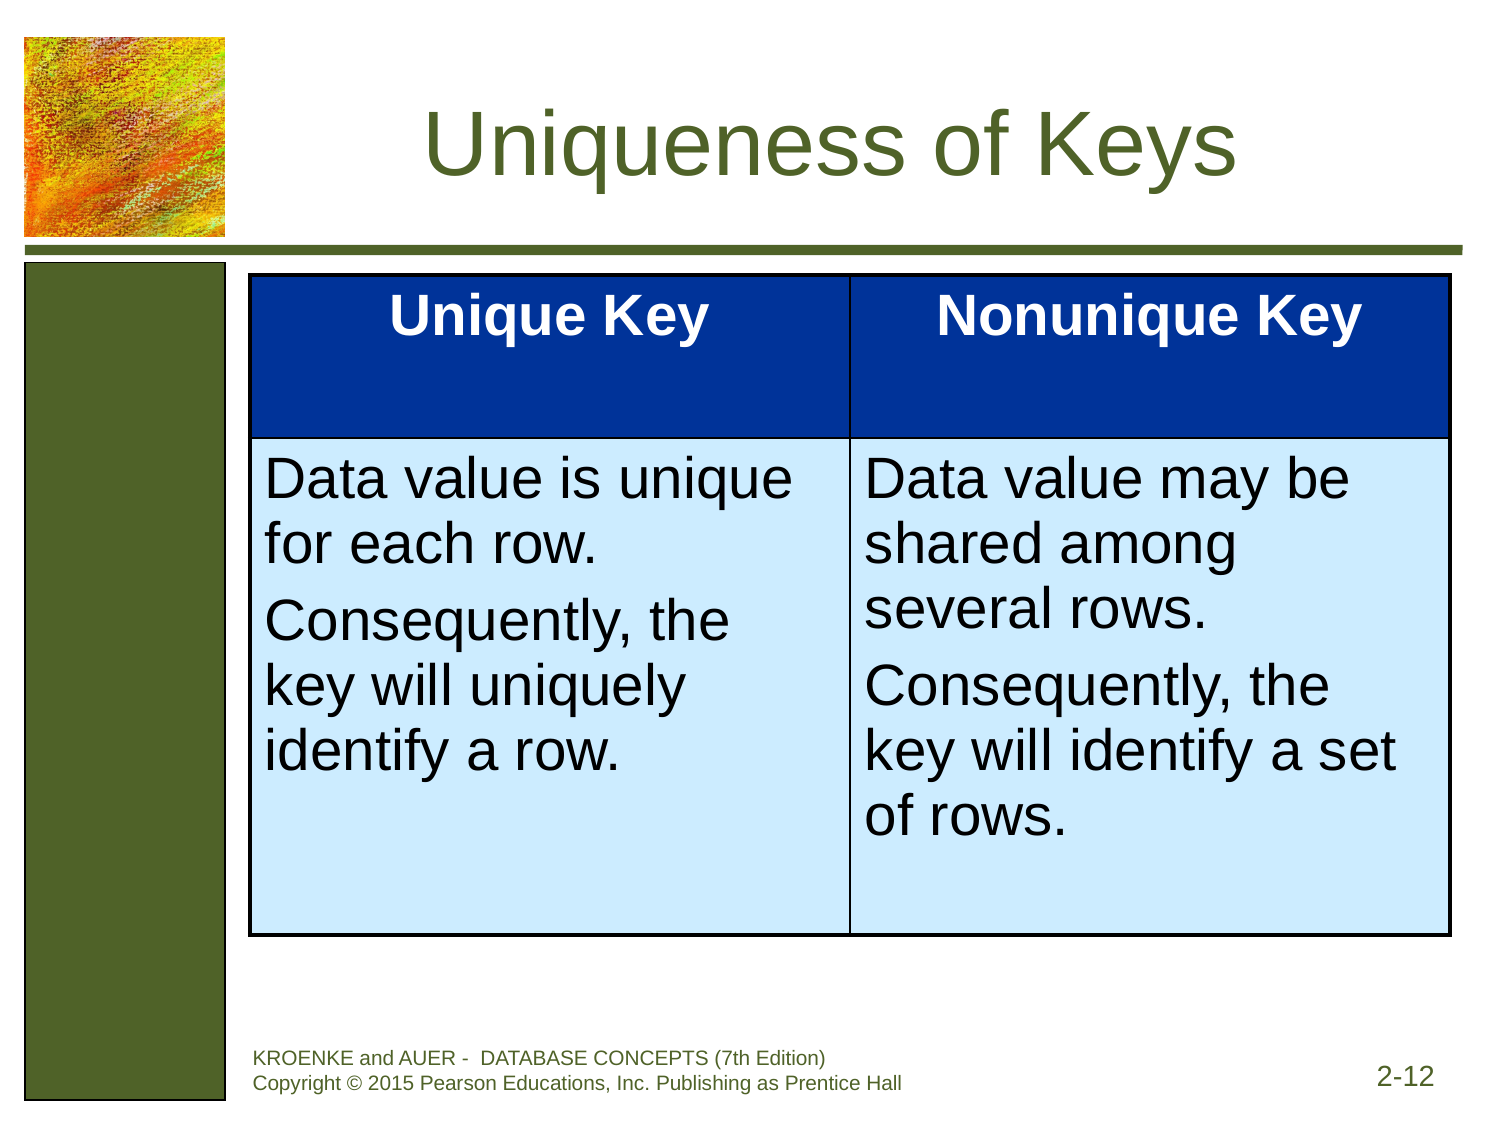

# Uniqueness of Keys
| Unique Key | Nonunique Key |
| --- | --- |
| Data value is unique for each row. Consequently, the key will uniquely identify a row. | Data value may be shared among several rows. Consequently, the key will identify a set of rows. |
KROENKE and AUER -  DATABASE CONCEPTS (7th Edition)                                    Copyright © 2015 Pearson Educations, Inc. Publishing as Prentice Hall
2-12